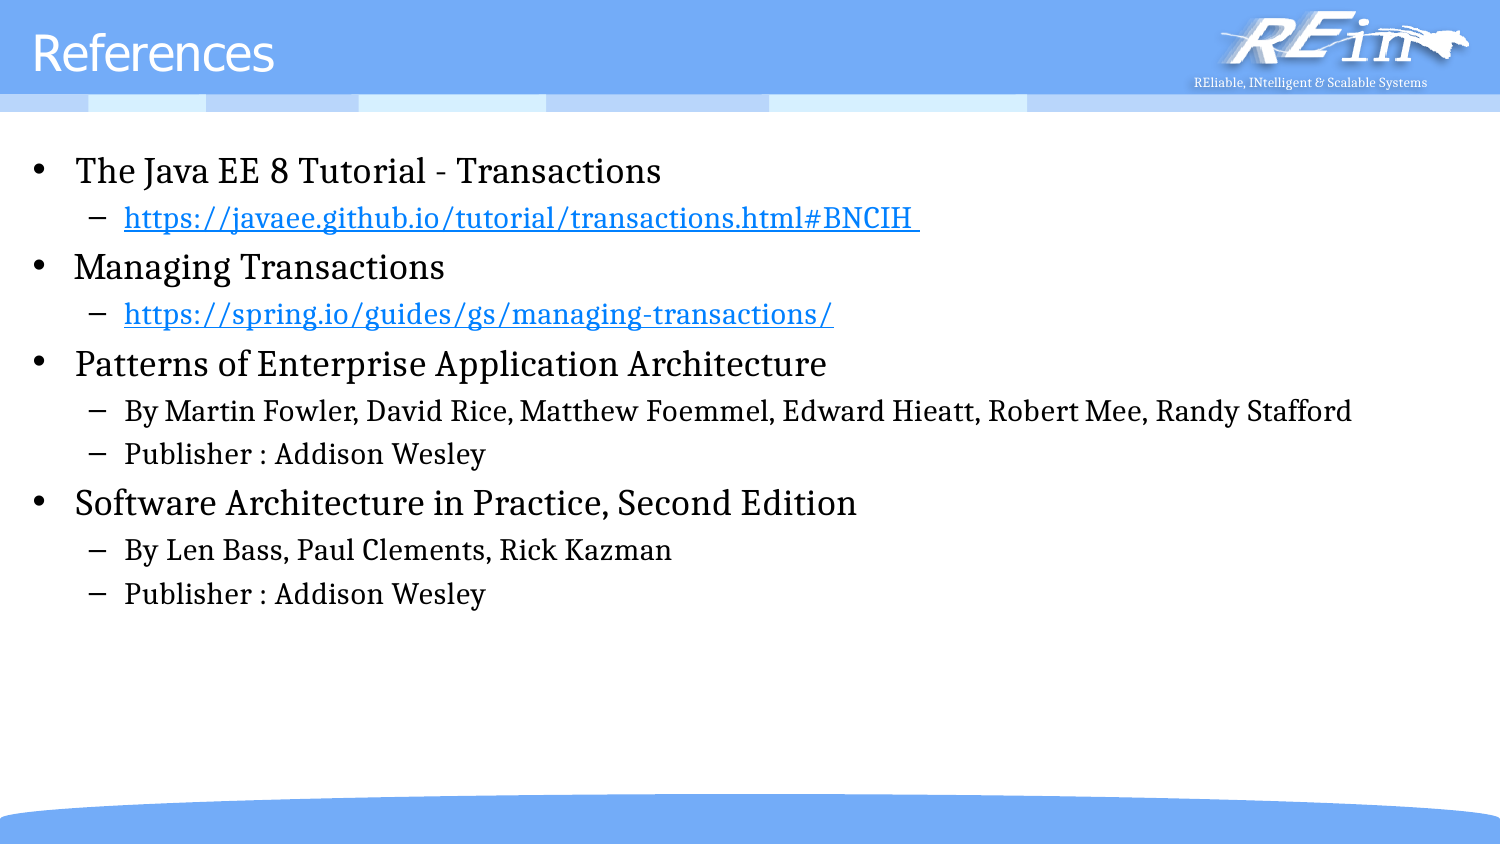

# References
The Java EE 8 Tutorial - Transactions
https://javaee.github.io/tutorial/transactions.html#BNCIH
Managing Transactions
https://spring.io/guides/gs/managing-transactions/
Patterns of Enterprise Application Architecture
By Martin Fowler, David Rice, Matthew Foemmel, Edward Hieatt, Robert Mee, Randy Stafford
Publisher : Addison Wesley
Software Architecture in Practice, Second Edition
By Len Bass, Paul Clements, Rick Kazman
Publisher : Addison Wesley

49